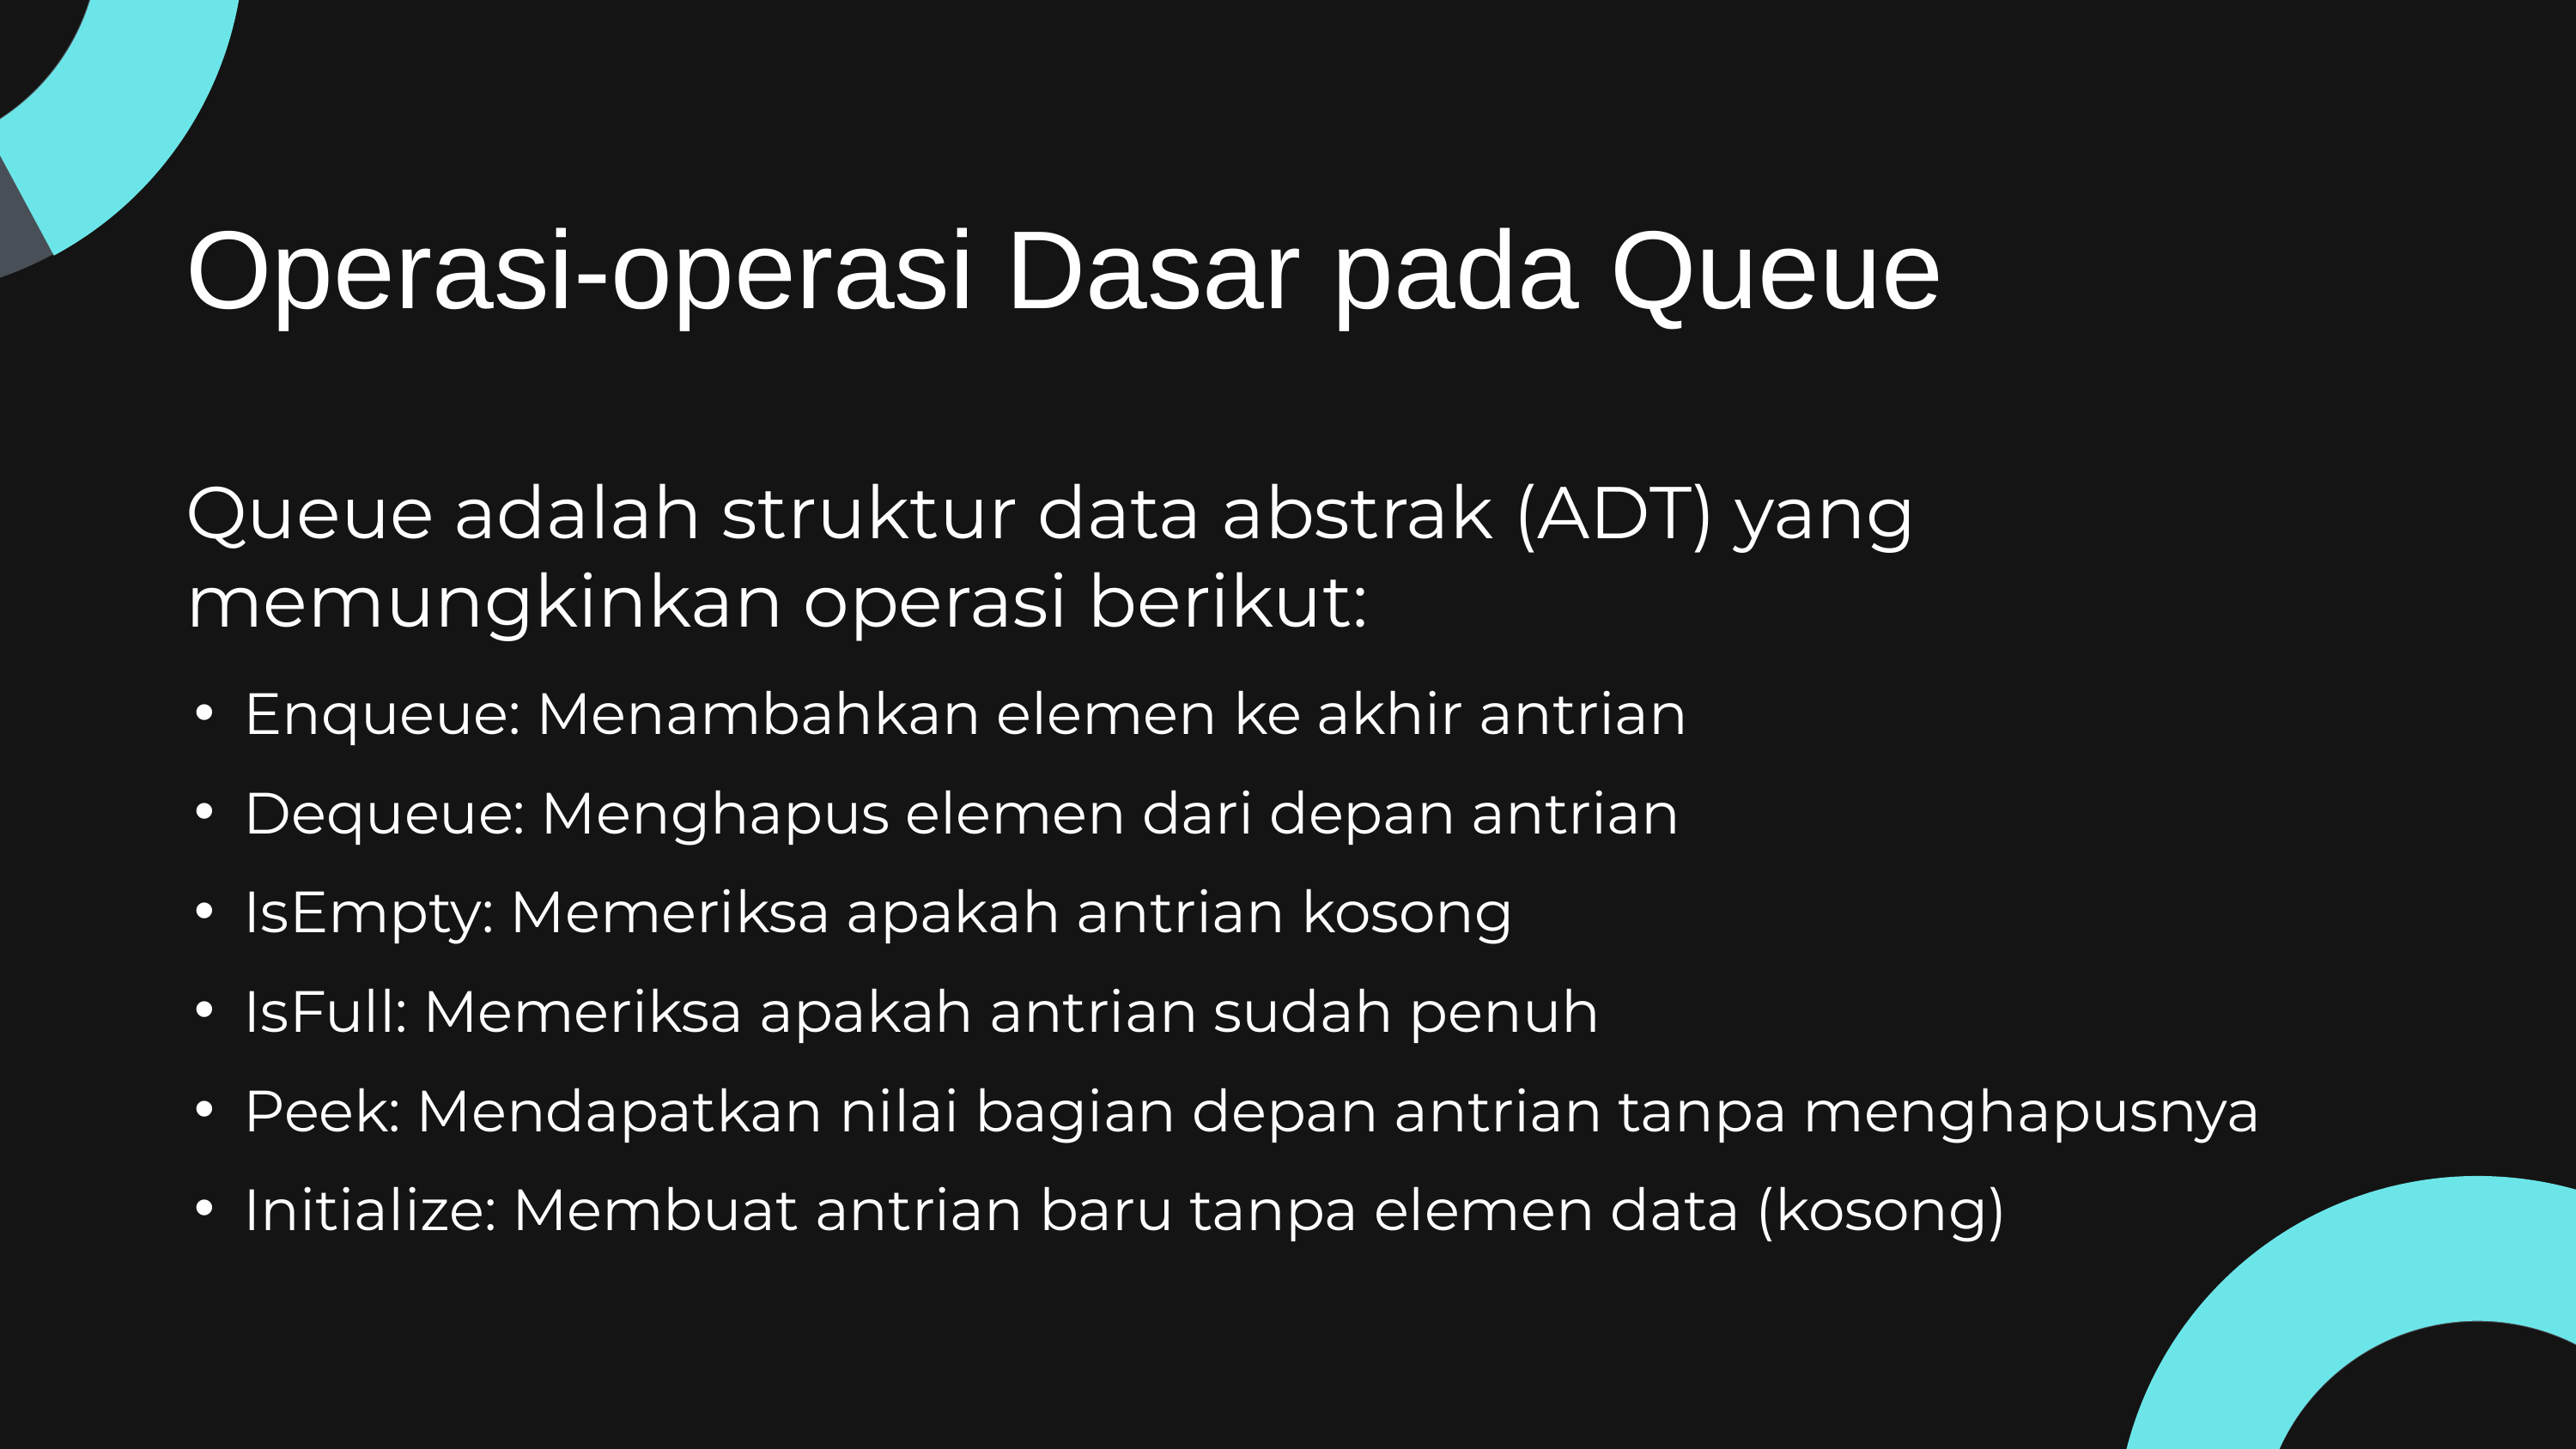

Operasi-operasi Dasar pada Queue

Queue adalah struktur data abstrak (ADT) yang memungkinkan operasi berikut:

Enqueue: Menambahkan elemen ke akhir antrian
Dequeue: Menghapus elemen dari depan antrian
IsEmpty: Memeriksa apakah antrian kosong
IsFull: Memeriksa apakah antrian sudah penuh
Peek: Mendapatkan nilai bagian depan antrian tanpa menghapusnya
Initialize: Membuat antrian baru tanpa elemen data (kosong)